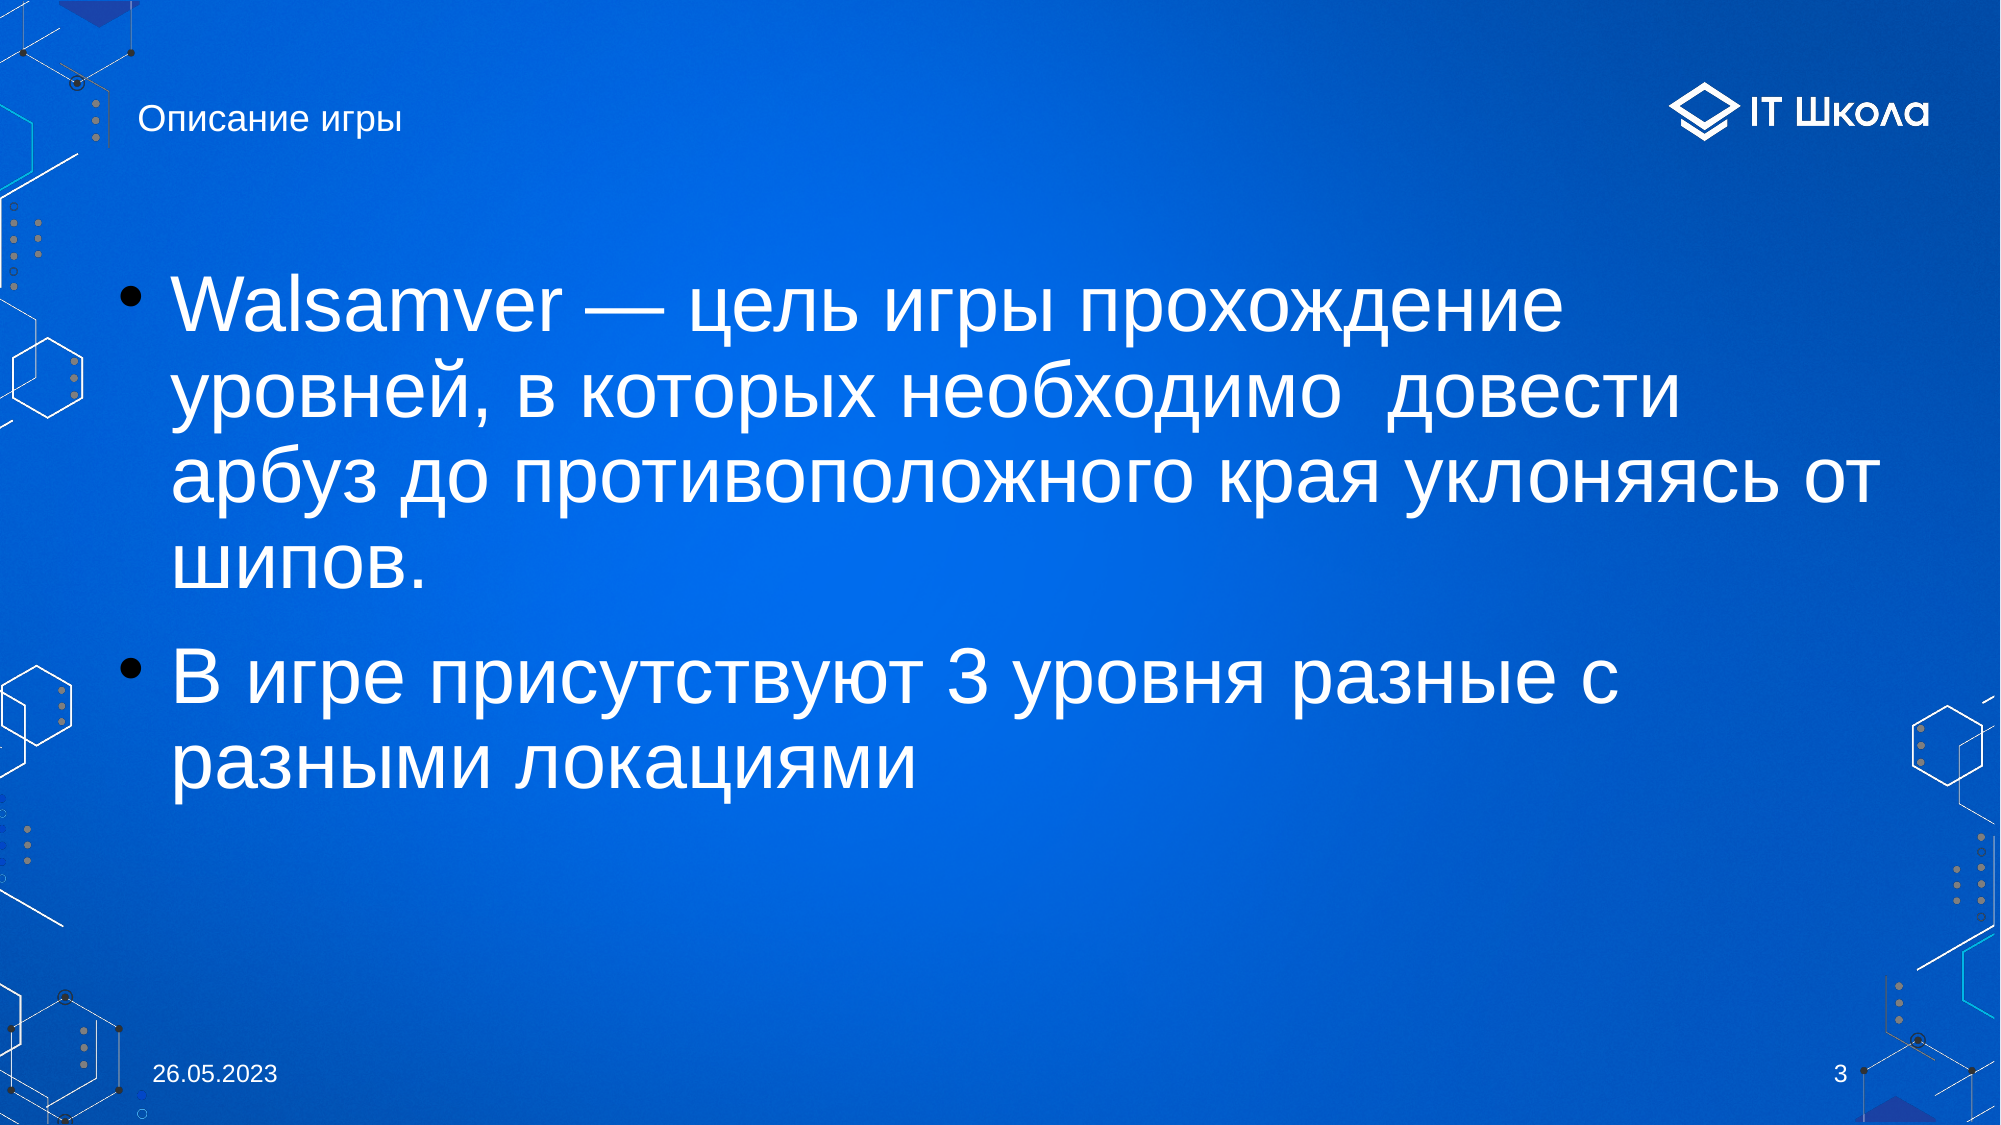

# Описание игры
Walsamver — цель игры прохождение уровней, в которых необходимо  довести арбуз до противоположного края уклоняясь от шипов.
В игре присутствуют 3 уровня разные с разными локациями
26.05.2023
3